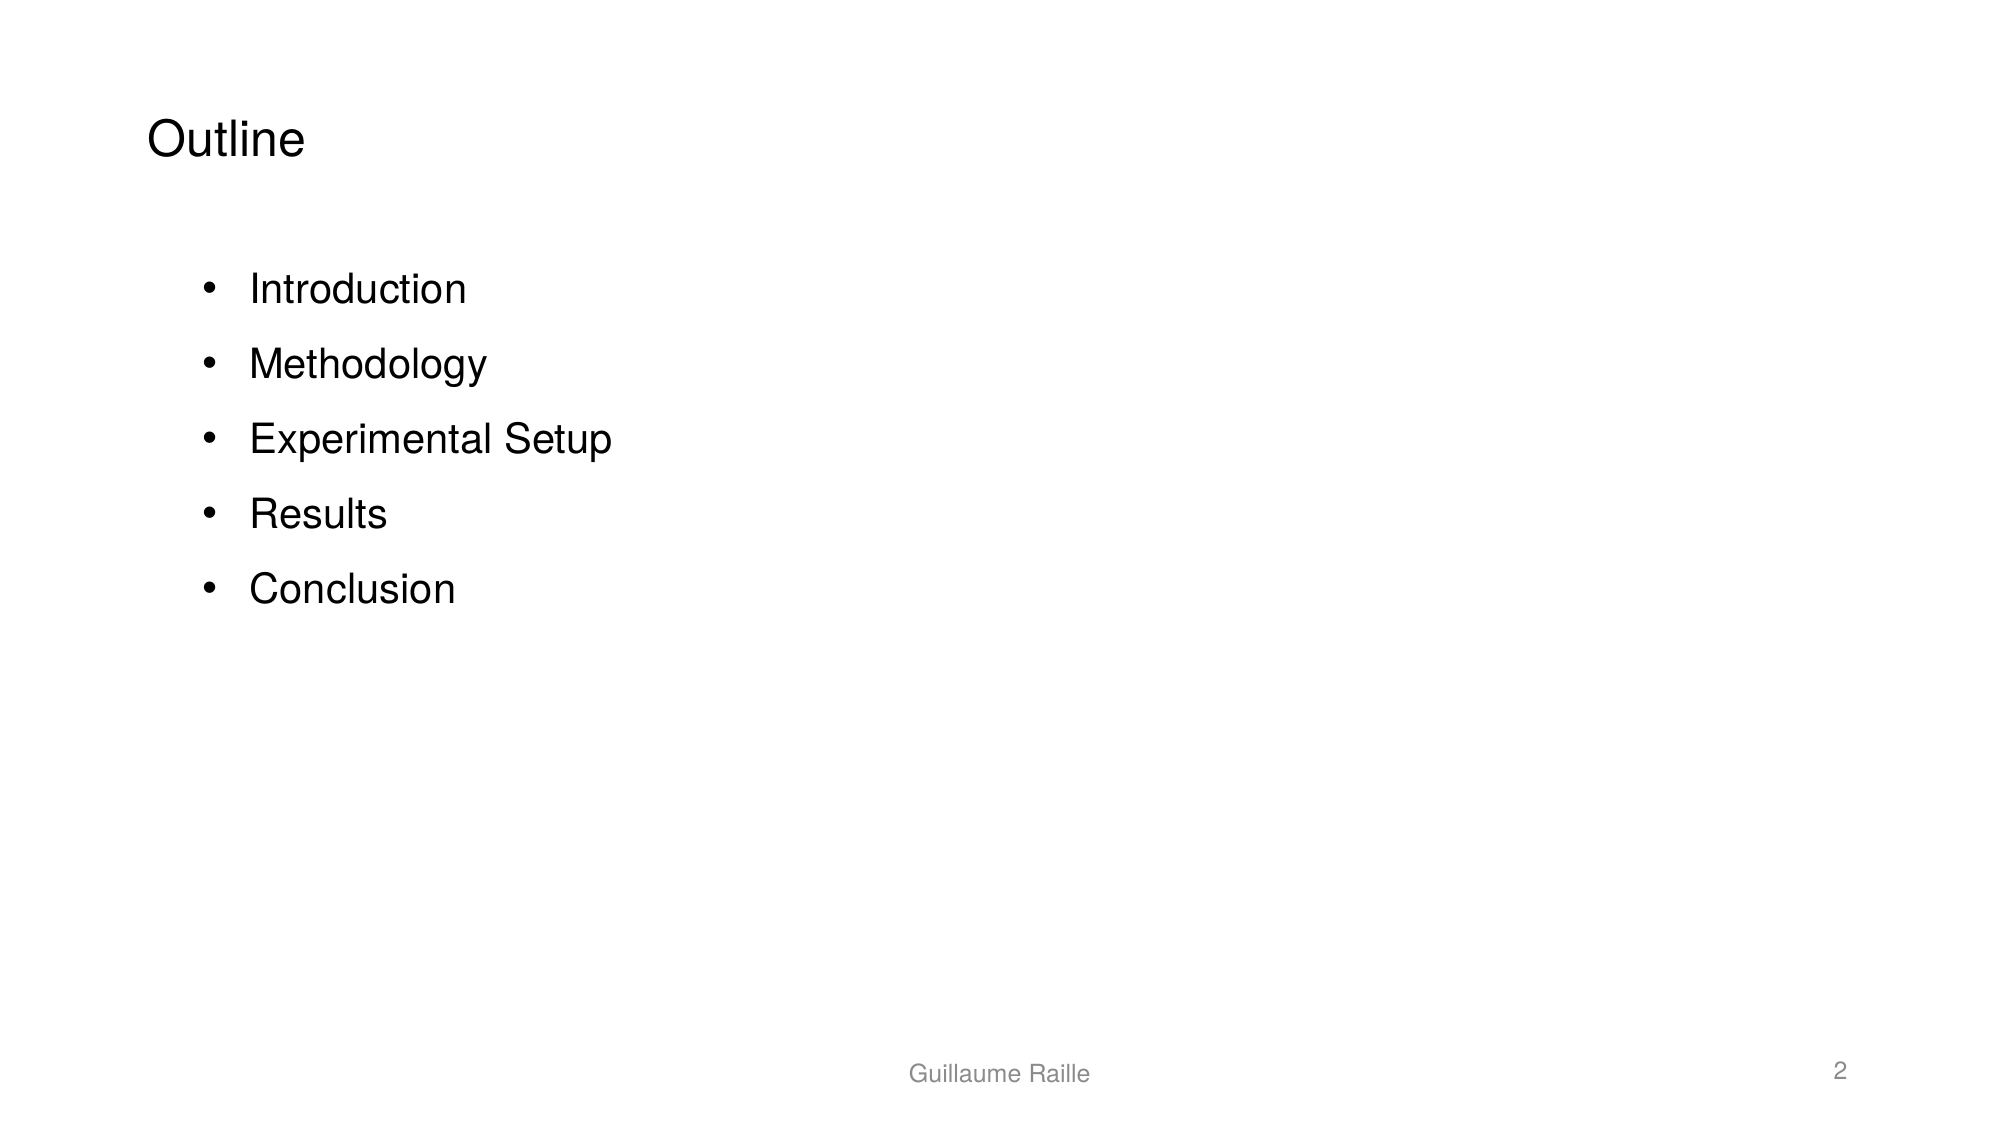

Outline
Introduction
Methodology
Experimental Setup
Results
Conclusion
Guillaume Raille
2